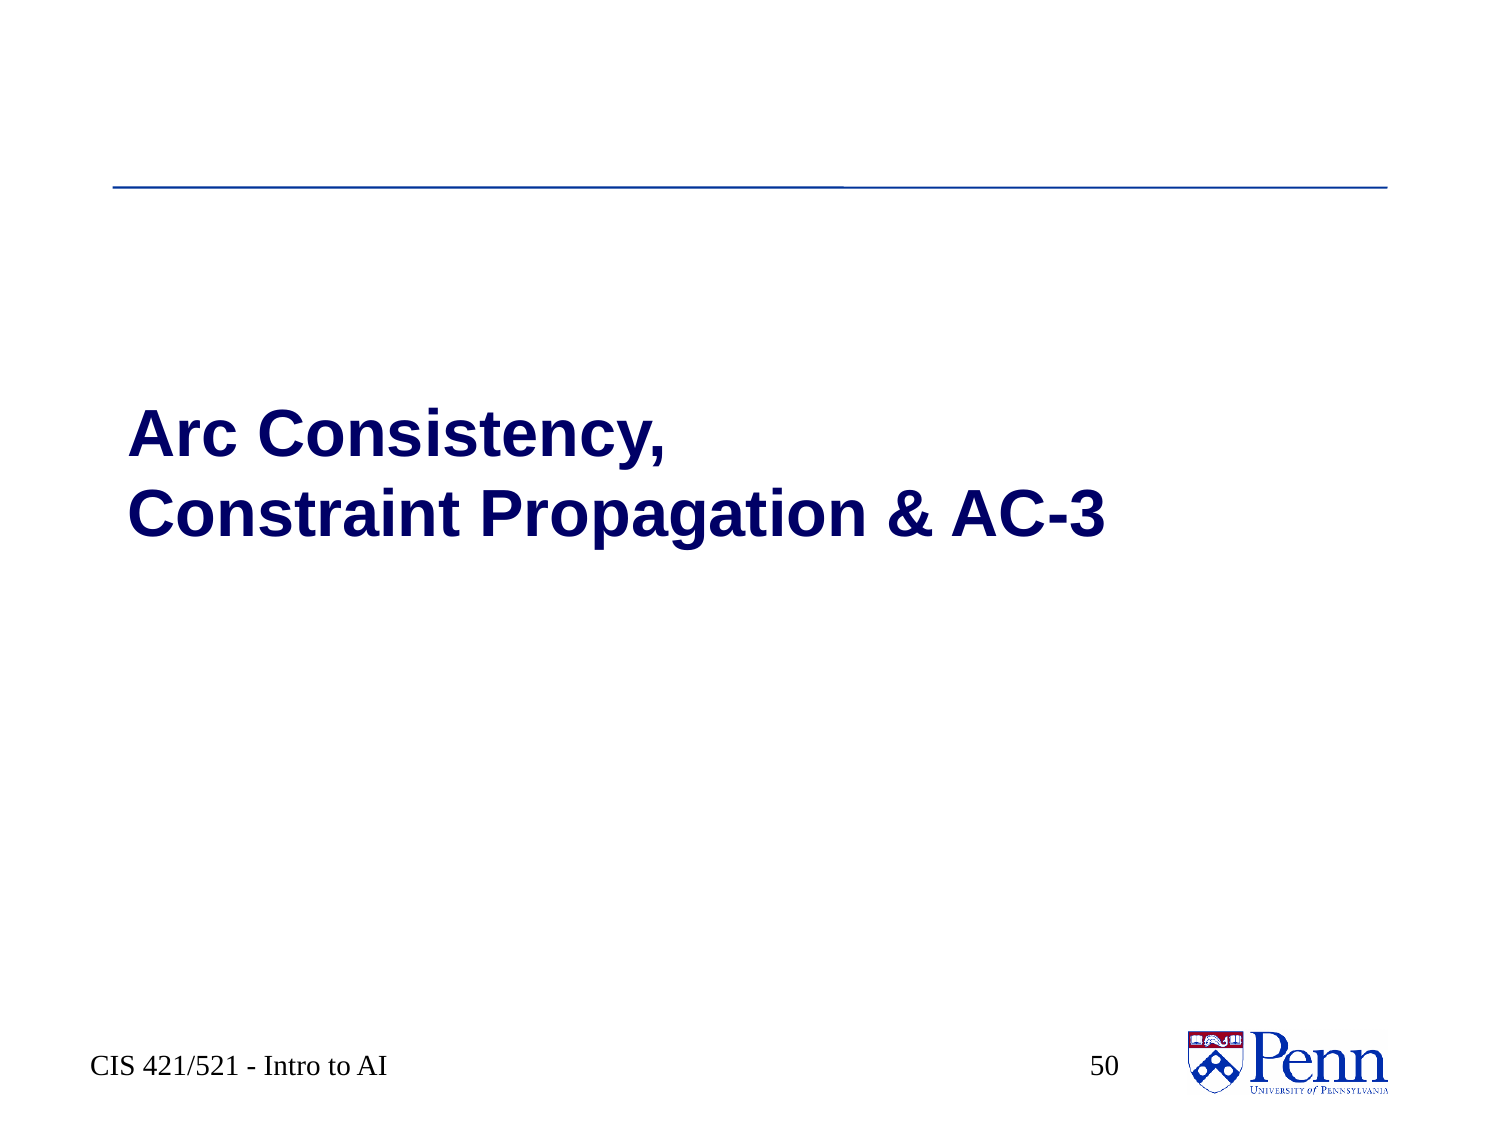

# Arc Consistency, Constraint Propagation & AC-3
CIS 421/521 - Intro to AI
50